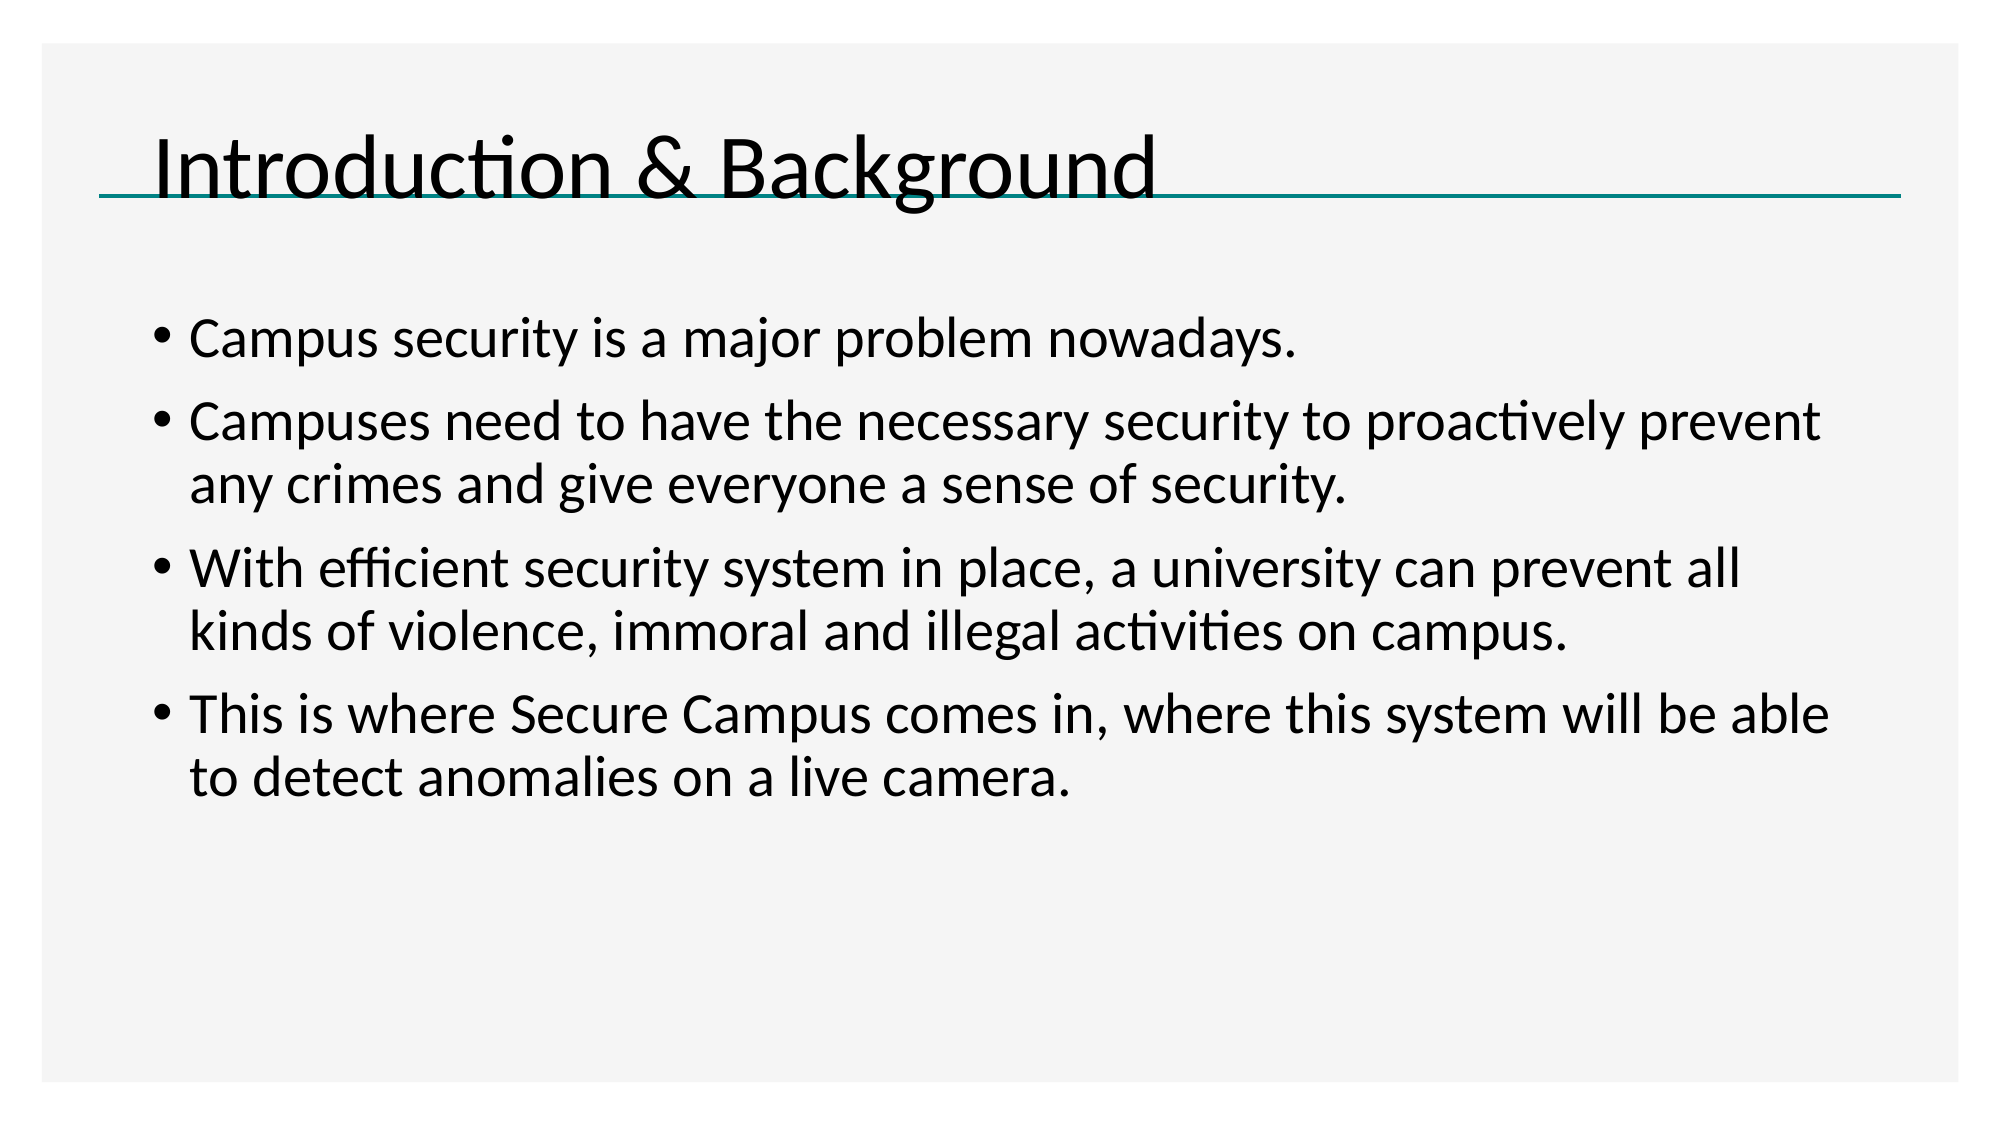

# Introduction & Background
Campus security is a major problem nowadays.
Campuses need to have the necessary security to proactively prevent any crimes and give everyone a sense of security.
With efficient security system in place, a university can prevent all kinds of violence, immoral and illegal activities on campus.
This is where Secure Campus comes in, where this system will be able to detect anomalies on a live camera.